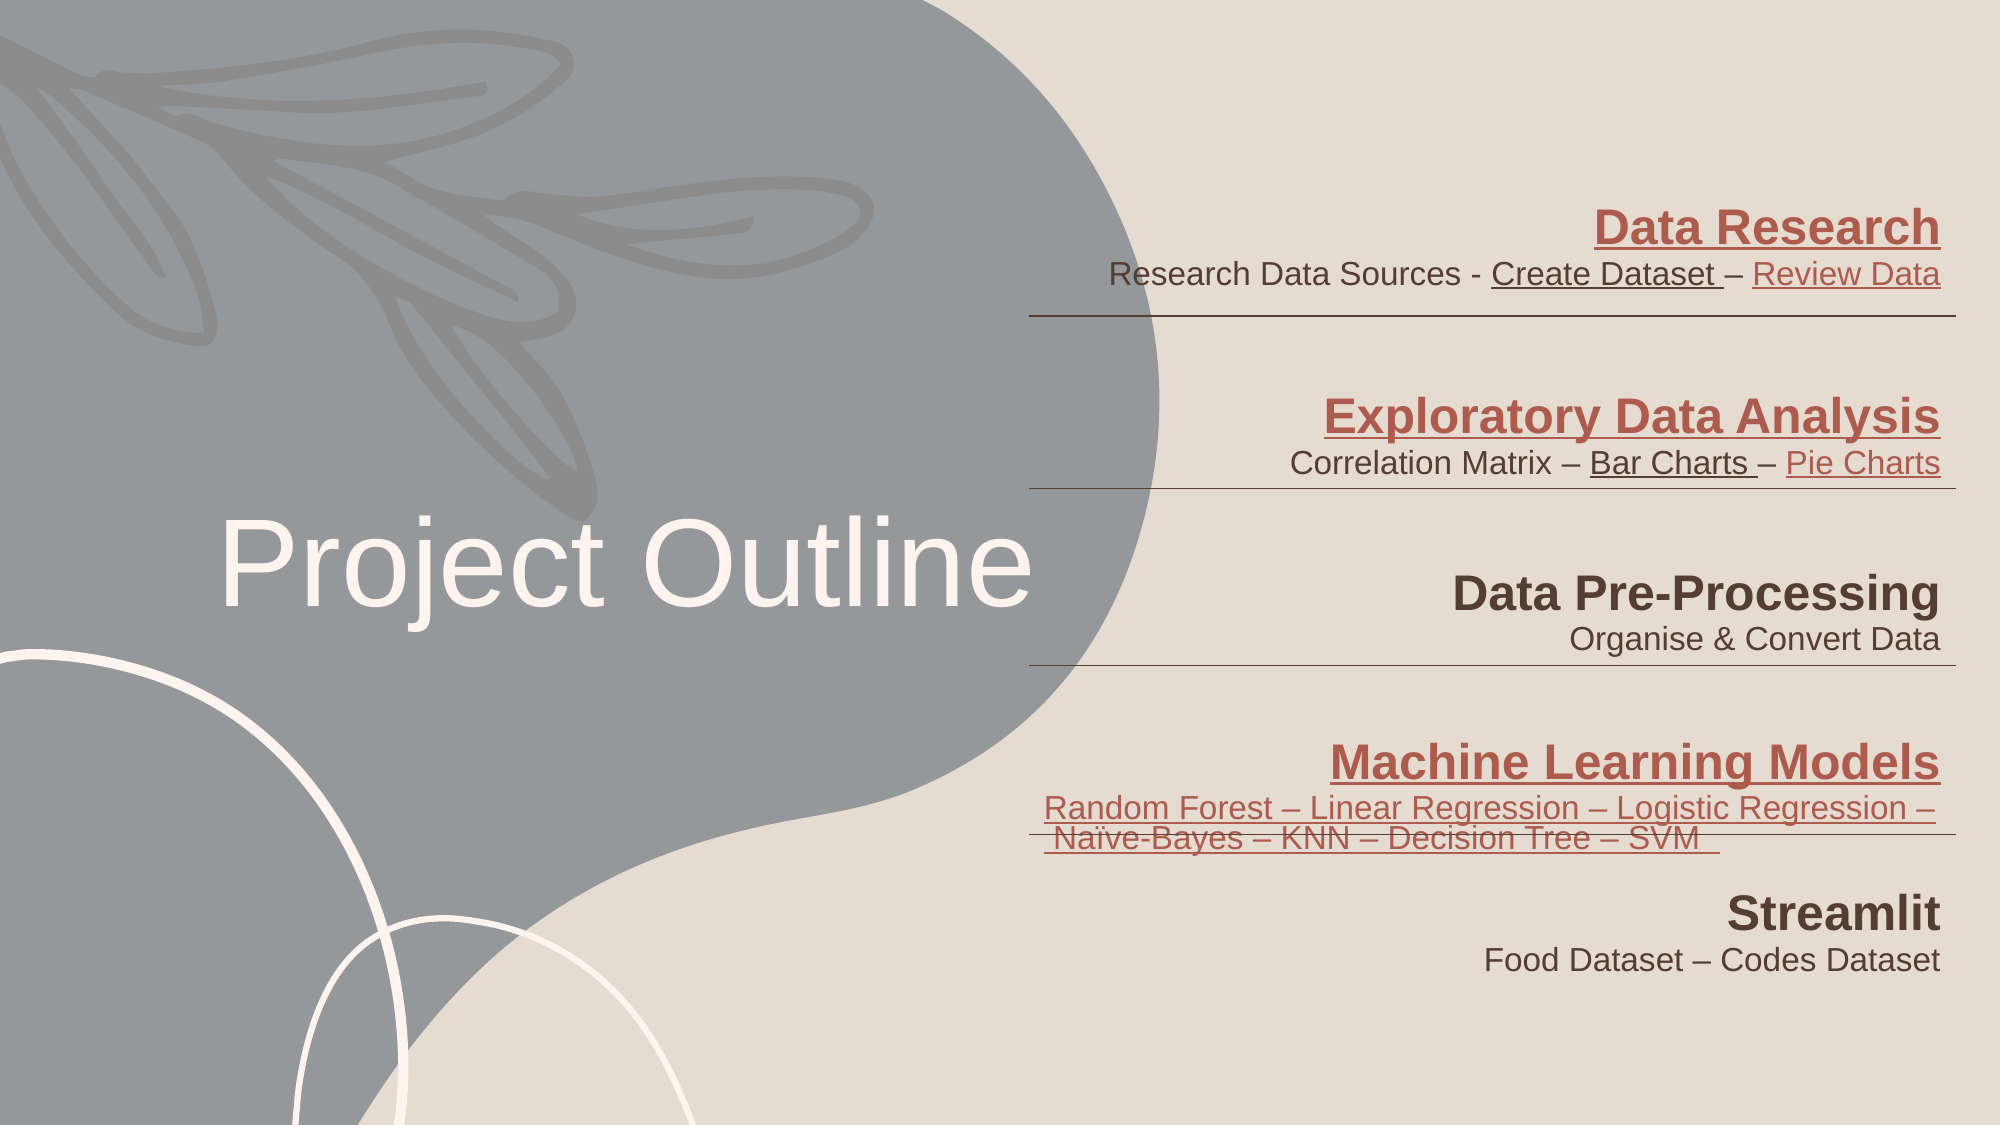

| Data Research Research Data Sources - Create Dataset – Review Data |
| --- |
| Exploratory Data Analysis Correlation Matrix – Bar Charts – Pie Charts |
| Data Pre-Processing Organise & Convert Data |
| Machine Learning Models Random Forest – Linear Regression – Logistic Regression – Naïve-Bayes – KNN – Decision Tree – SVM |
| Streamlit Food Dataset – Codes Dataset |
# Project Outline